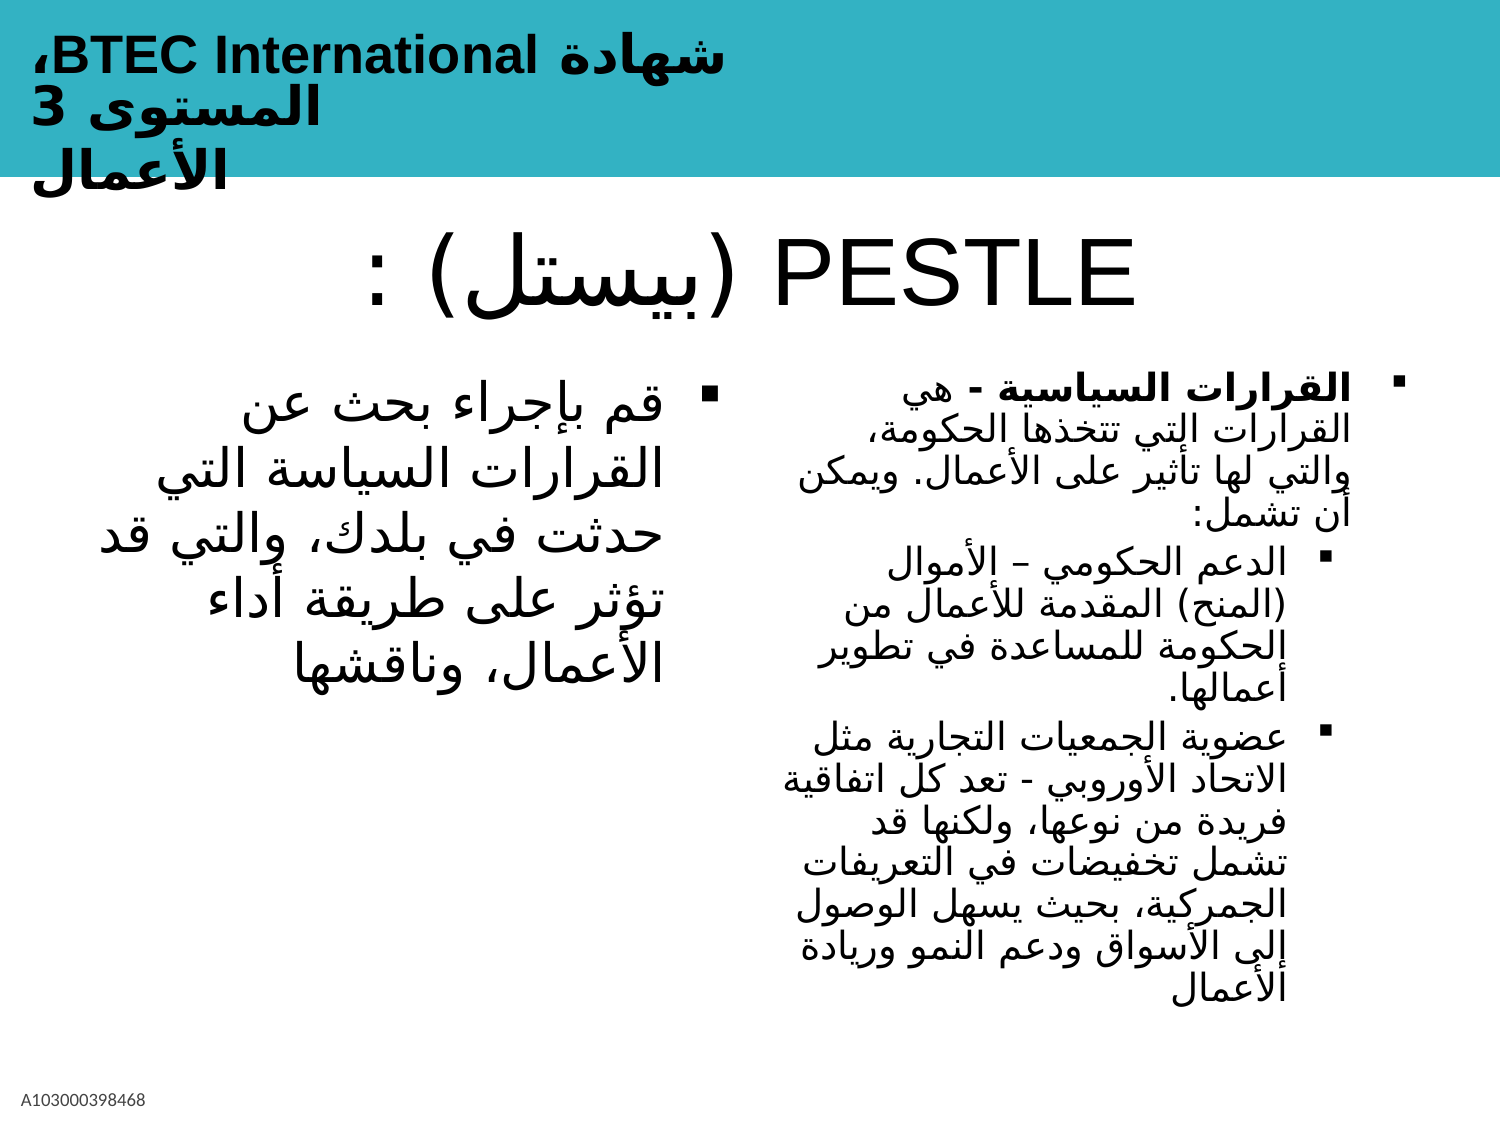

# PESTLE (بيستل) :
قم بإجراء بحث عن القرارات السياسة التي حدثت في بلدك، والتي قد تؤثر على طريقة أداء الأعمال، وناقشها
القرارات السياسية - هي القرارات التي تتخذها الحكومة، والتي لها تأثير على الأعمال. ويمكن أن تشمل:
الدعم الحكومي – الأموال (المنح) المقدمة للأعمال من الحكومة للمساعدة في تطوير أعمالها.
عضوية الجمعيات التجارية مثل الاتحاد الأوروبي - تعد كل اتفاقية فريدة من نوعها، ولكنها قد تشمل تخفيضات في التعريفات الجمركية، بحيث يسهل الوصول إلى الأسواق ودعم النمو وريادة الأعمال

A103000398468